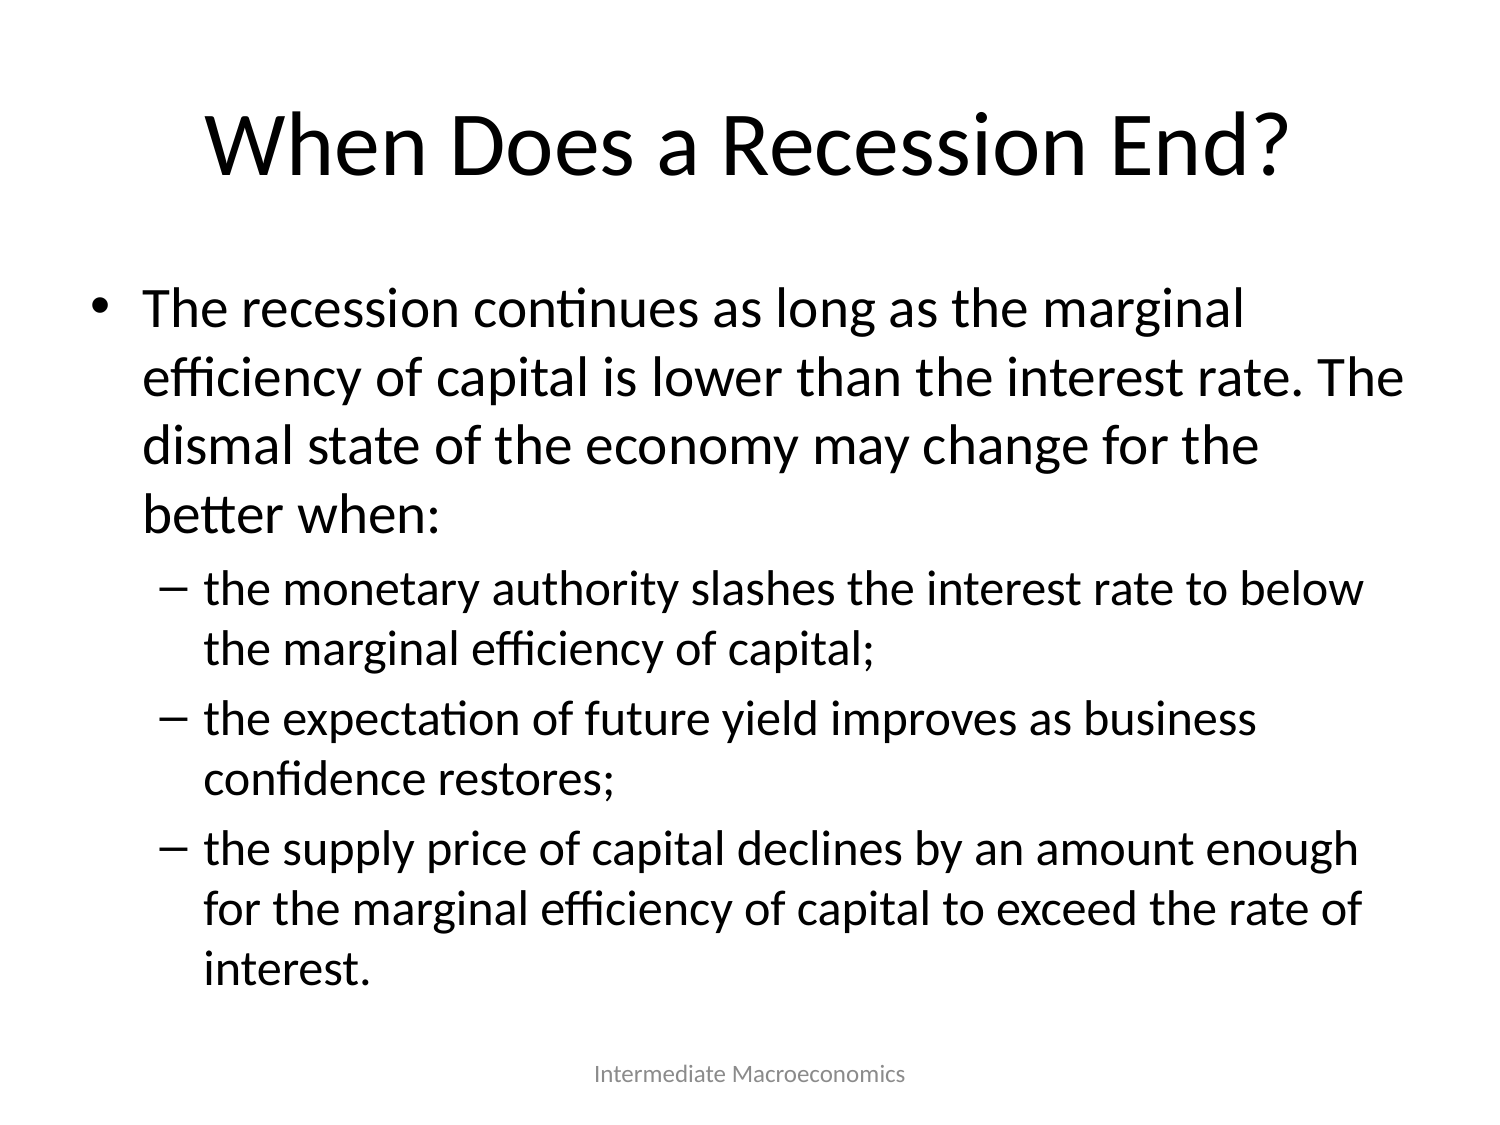

# When Does a Recession End?
The recession continues as long as the marginal efficiency of capital is lower than the interest rate. The dismal state of the economy may change for the better when:
the monetary authority slashes the interest rate to below the marginal efficiency of capital;
the expectation of future yield improves as business confidence restores;
the supply price of capital declines by an amount enough for the marginal efficiency of capital to exceed the rate of interest.
Intermediate Macroeconomics